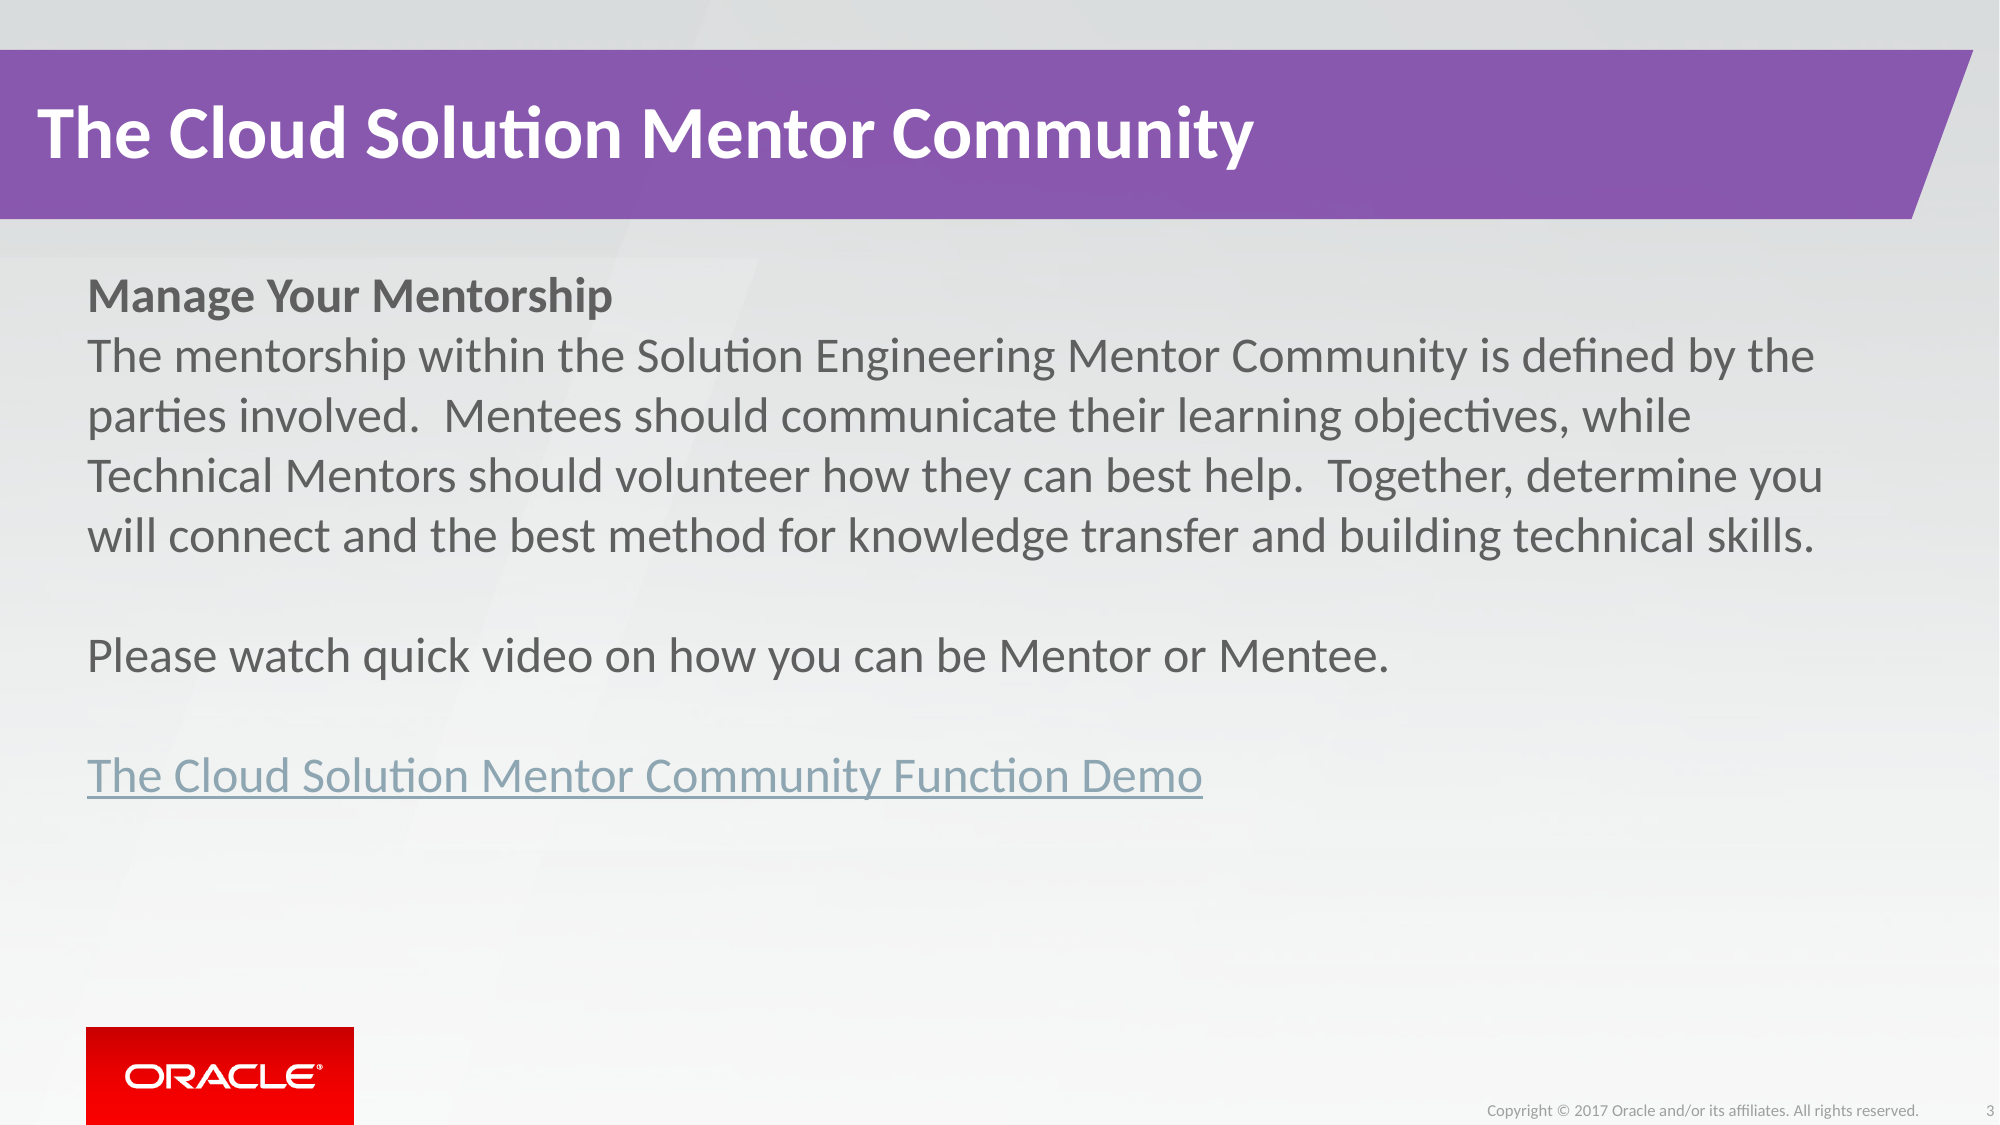

The Cloud Solution Mentor Community
Manage Your Mentorship
The mentorship within the Solution Engineering Mentor Community is defined by the parties involved.  Mentees should communicate their learning objectives, while Technical Mentors should volunteer how they can best help.  Together, determine you will connect and the best method for knowledge transfer and building technical skills.

Please watch quick video on how you can be Mentor or Mentee.

The Cloud Solution Mentor Community Function Demo